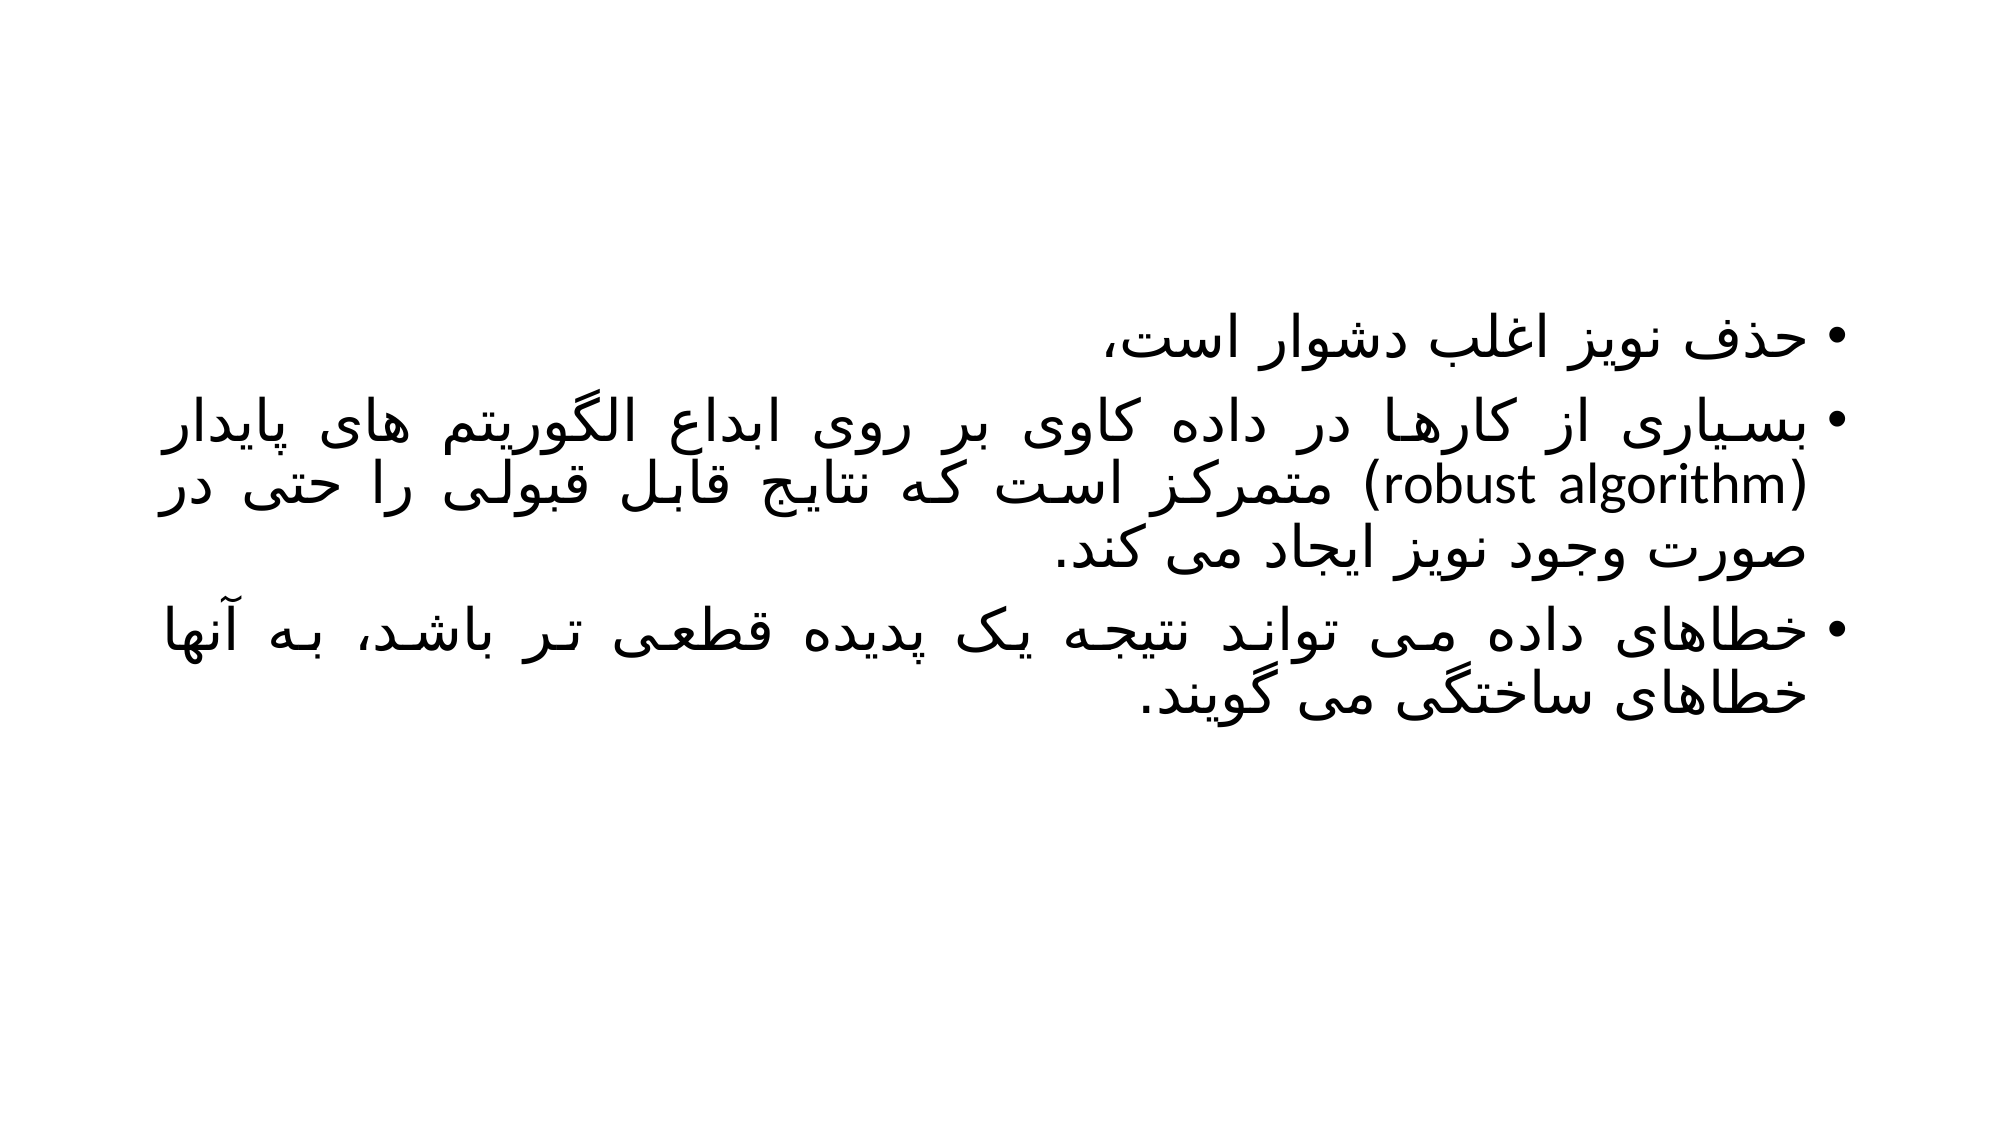

#
حذف نویز اغلب دشوار است،
بسیاری از کارها در داده کاوی بر روی ابداع الگوریتم های پایدار (robust algorithm) متمرکز است که نتایج قابل قبولی را حتی در صورت وجود نویز ایجاد می کند.
خطاهای داده می تواند نتیجه یک پدیده قطعی تر باشد، به آنها خطاهای ساختگی می گویند.